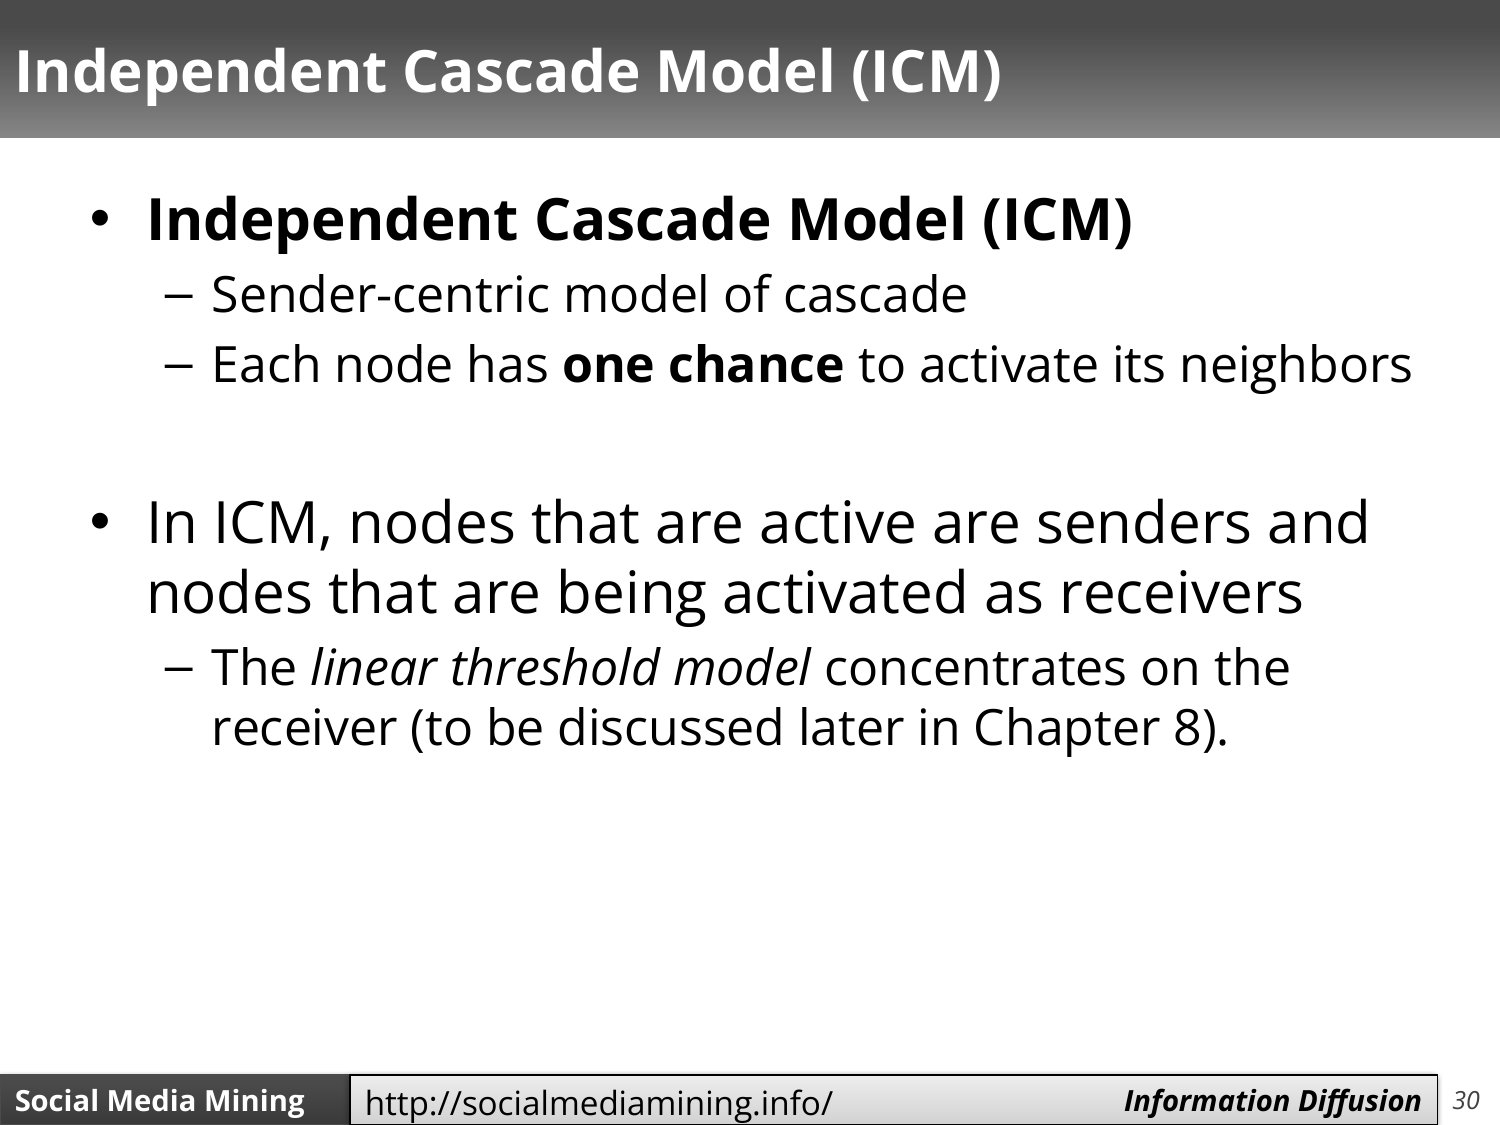

# Independent Cascade Model (ICM)
Independent Cascade Model (ICM)
Sender-centric model of cascade
Each node has one chance to activate its neighbors

In ICM, nodes that are active are senders and nodes that are being activated as receivers
The linear threshold model concentrates on the receiver (to be discussed later in Chapter 8).